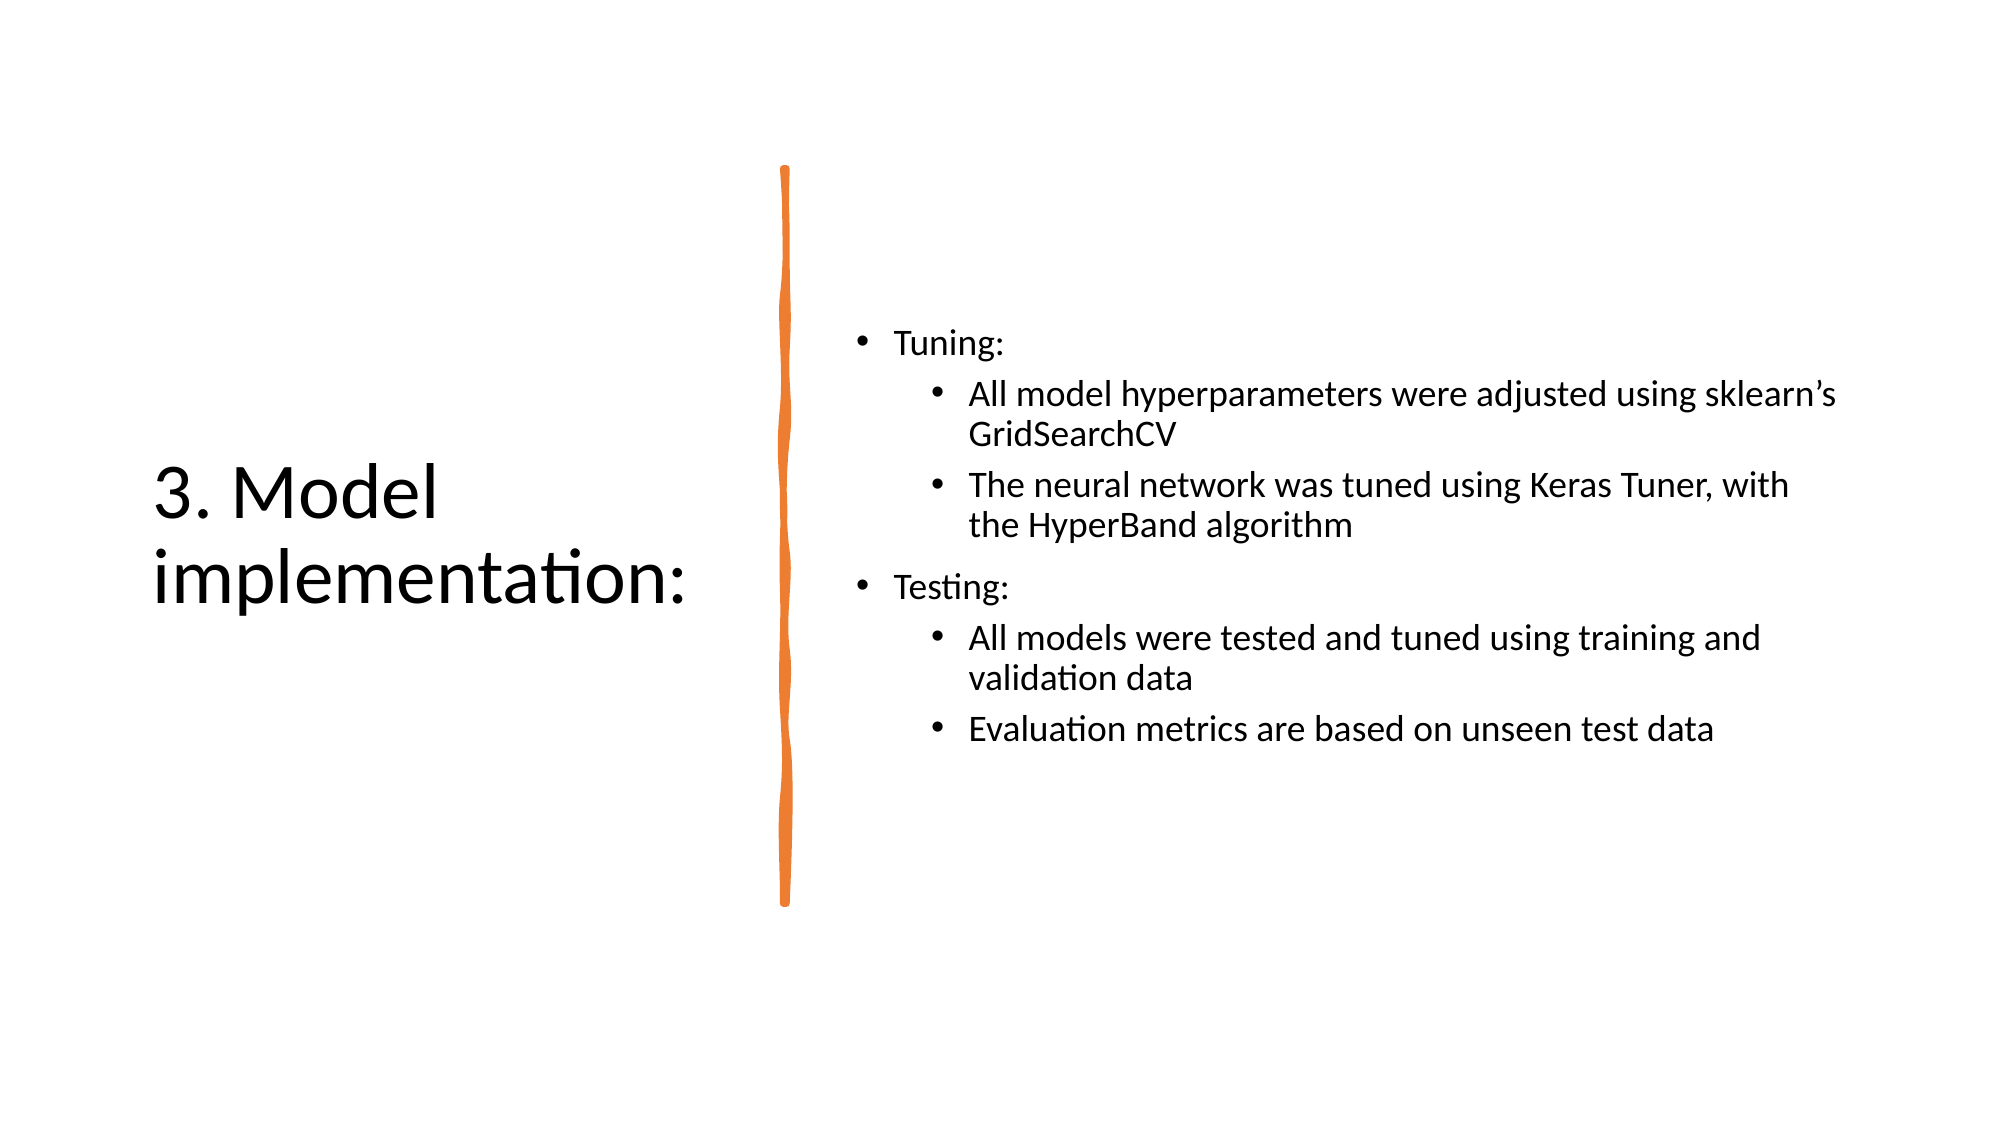

# 3. Model implementation:
Tuning:
All model hyperparameters were adjusted using sklearn’s GridSearchCV
The neural network was tuned using Keras Tuner, with the HyperBand algorithm
Testing:
All models were tested and tuned using training and validation data
Evaluation metrics are based on unseen test data